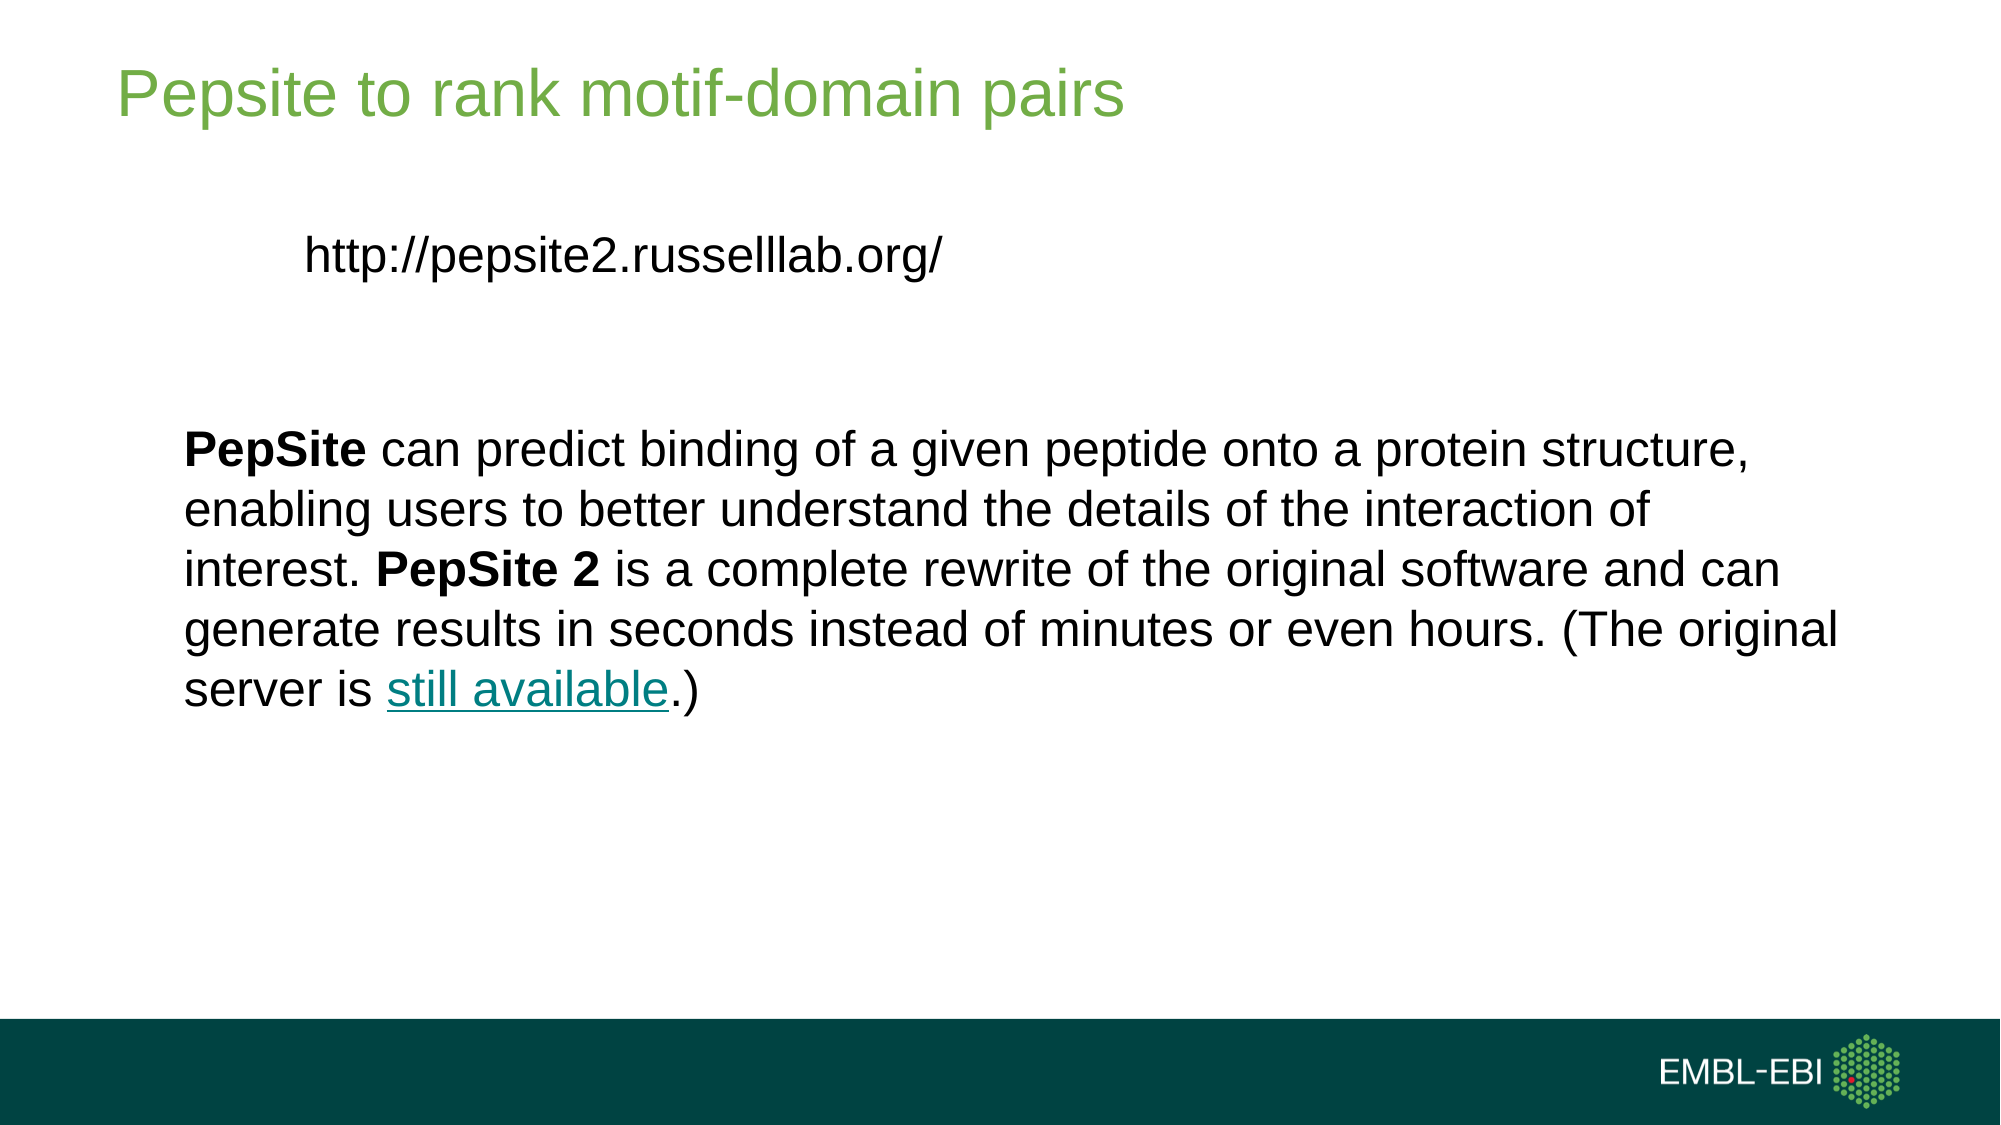

# Pepsite to rank motif-domain pairs
http://pepsite2.russelllab.org/
PepSite can predict binding of a given peptide onto a protein structure, enabling users to better understand the details of the interaction of interest. PepSite 2 is a complete rewrite of the original software and can generate results in seconds instead of minutes or even hours. (The original server is still available.)